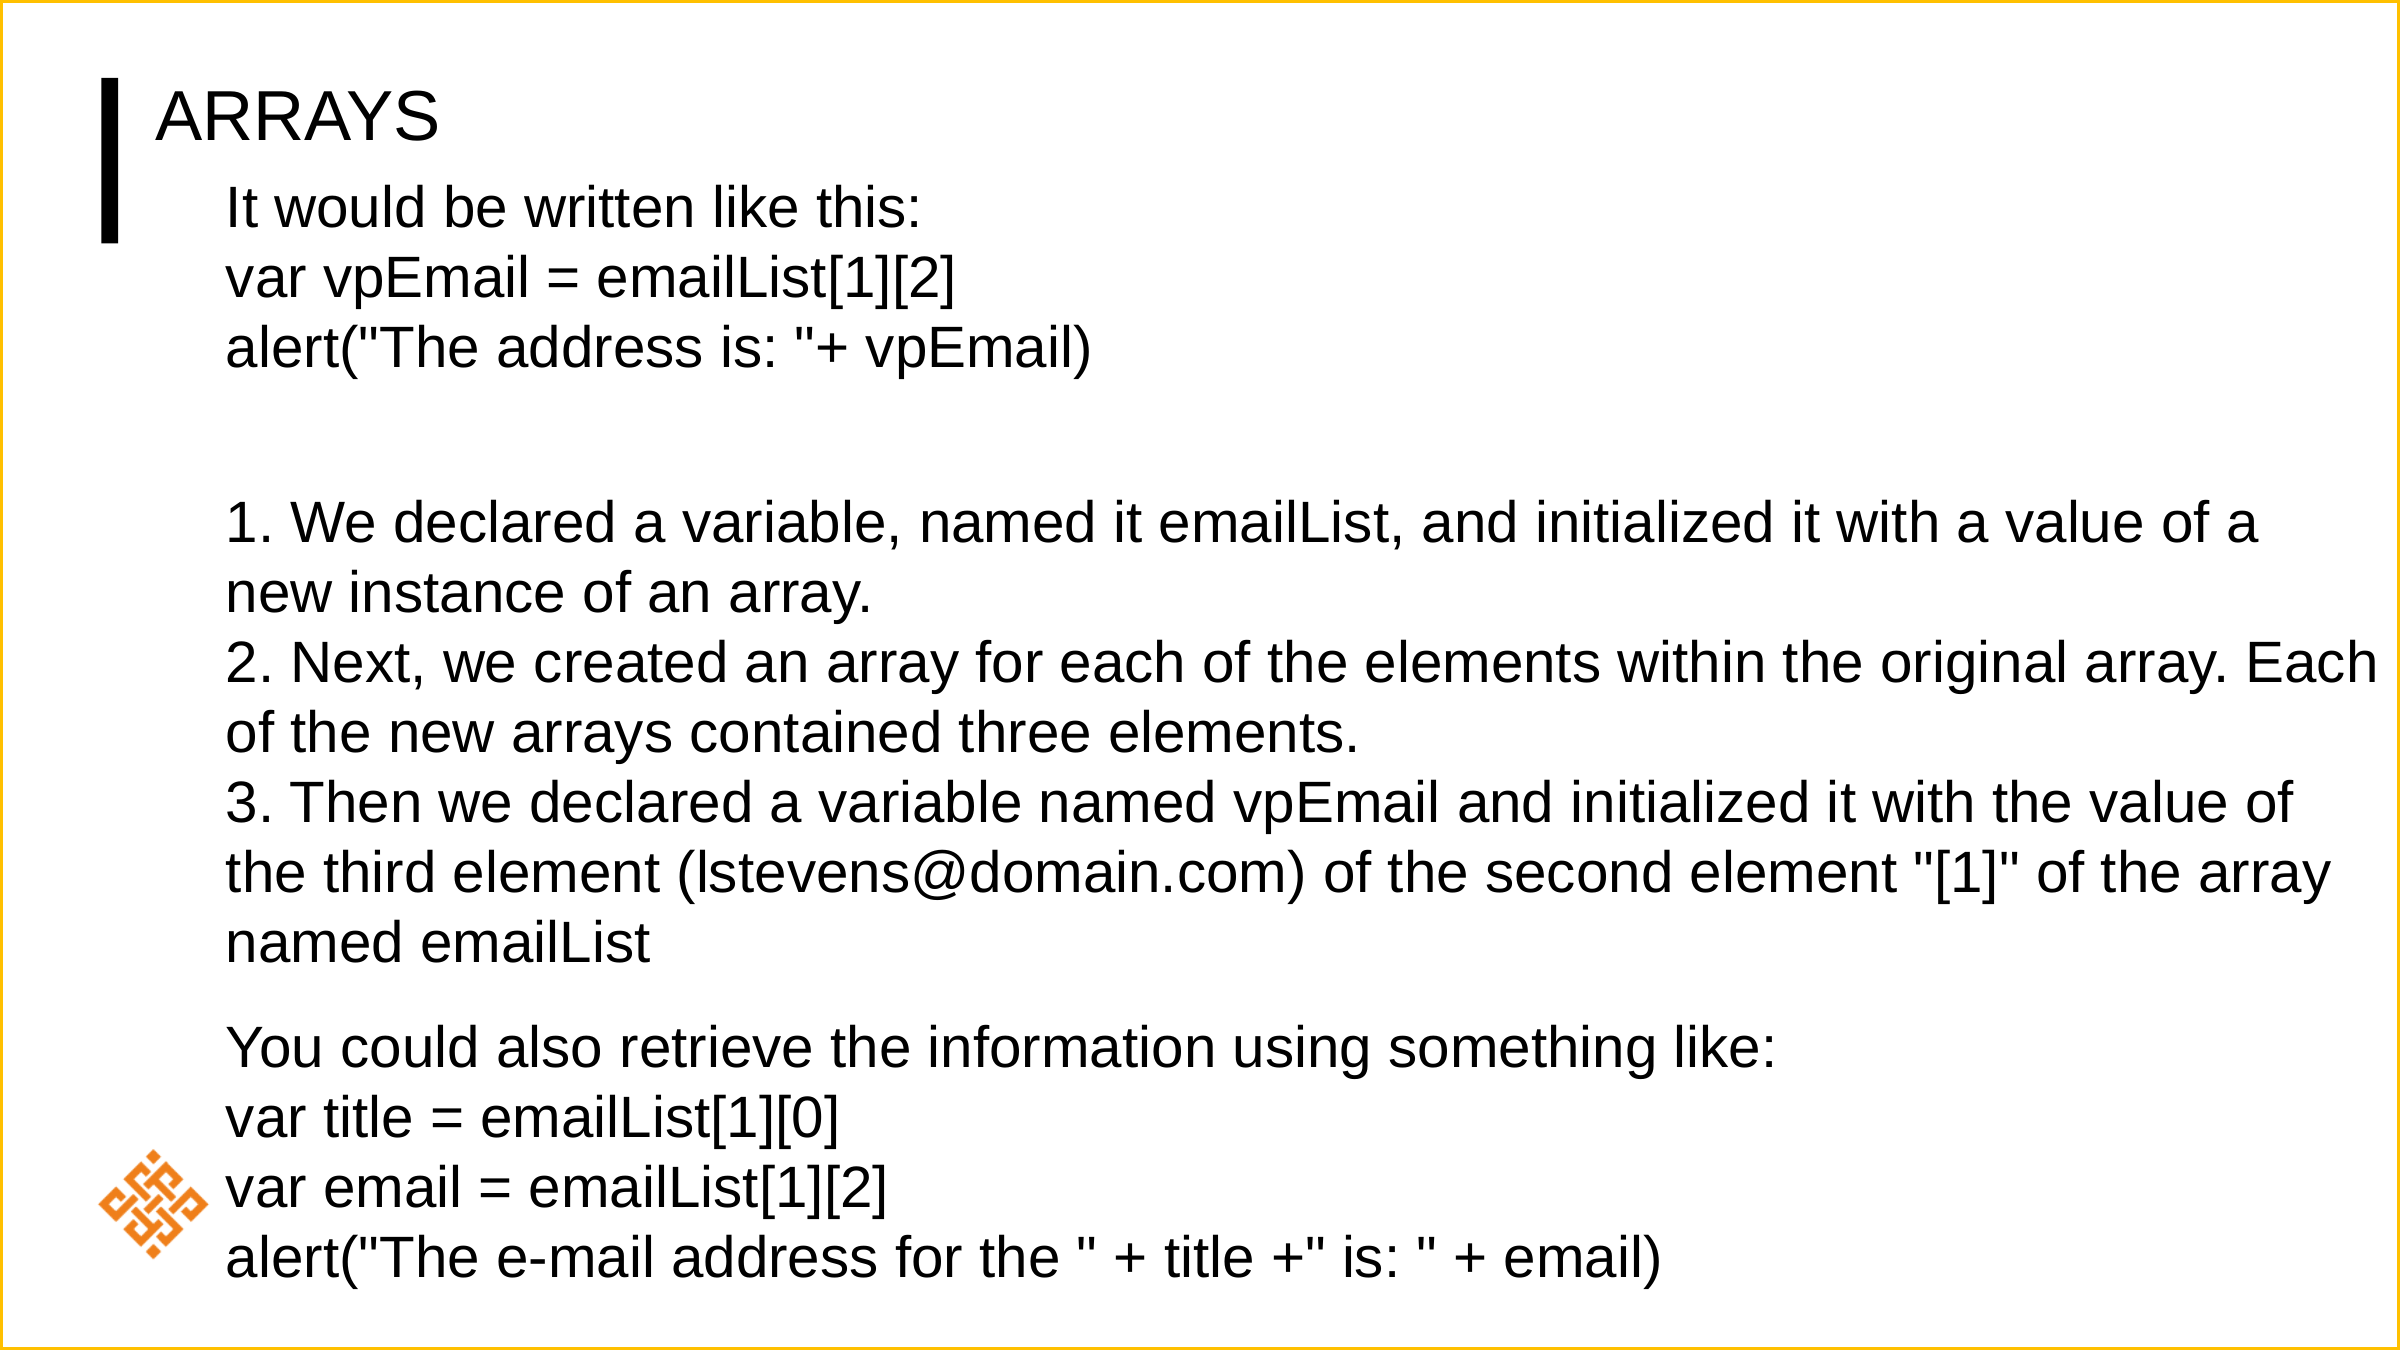

# ARRAYS
It would be written like this:
var vpEmail = emailList[1][2]
alert("The address is: "+ vpEmail)
1. We declared a variable, named it emailList, and initialized it with a value of a new instance of an array.
2. Next, we created an array for each of the elements within the original array. Each of the new arrays contained three elements.
3. Then we declared a variable named vpEmail and initialized it with the value of the third element (lstevens@domain.com) of the second element "[1]" of the array named emailList
You could also retrieve the information using something like:
var title = emailList[1][0]
var email = emailList[1][2]
alert("The e-mail address for the " + title +" is: " + email)